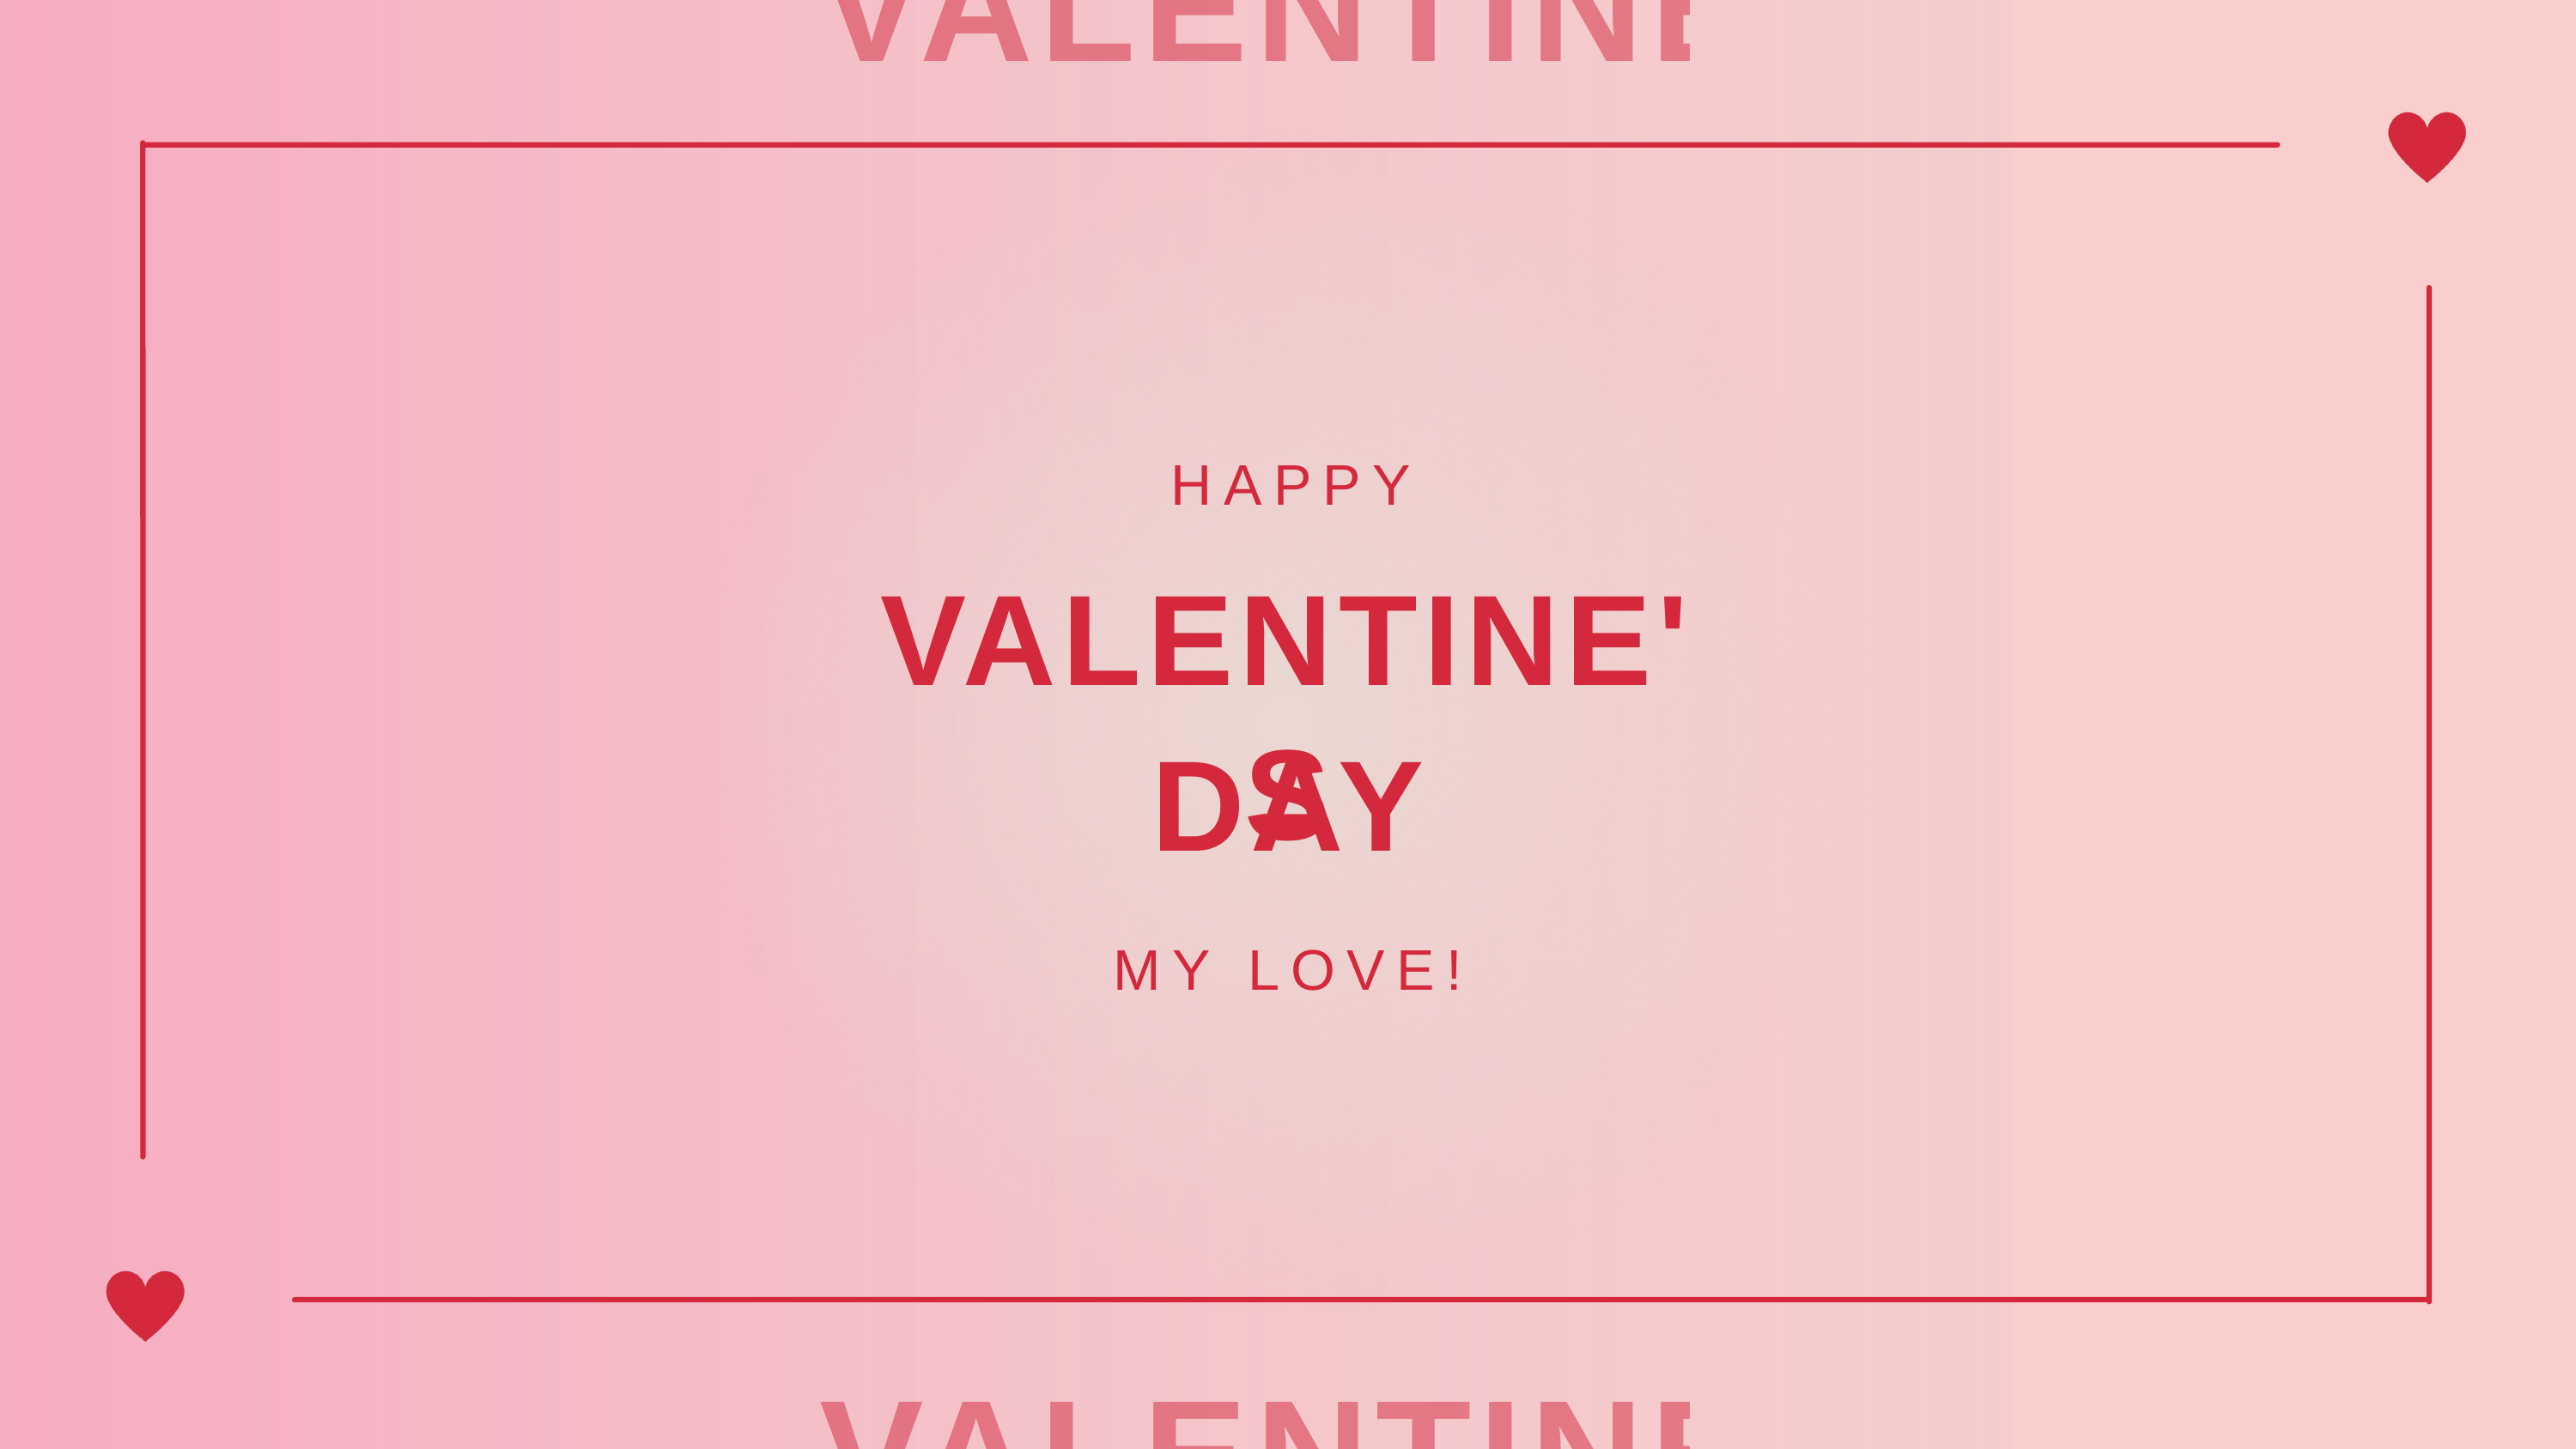

VALENTINE

HAPPY
VALENTINE'S
DAY
MY LOVE!

VALENTINE